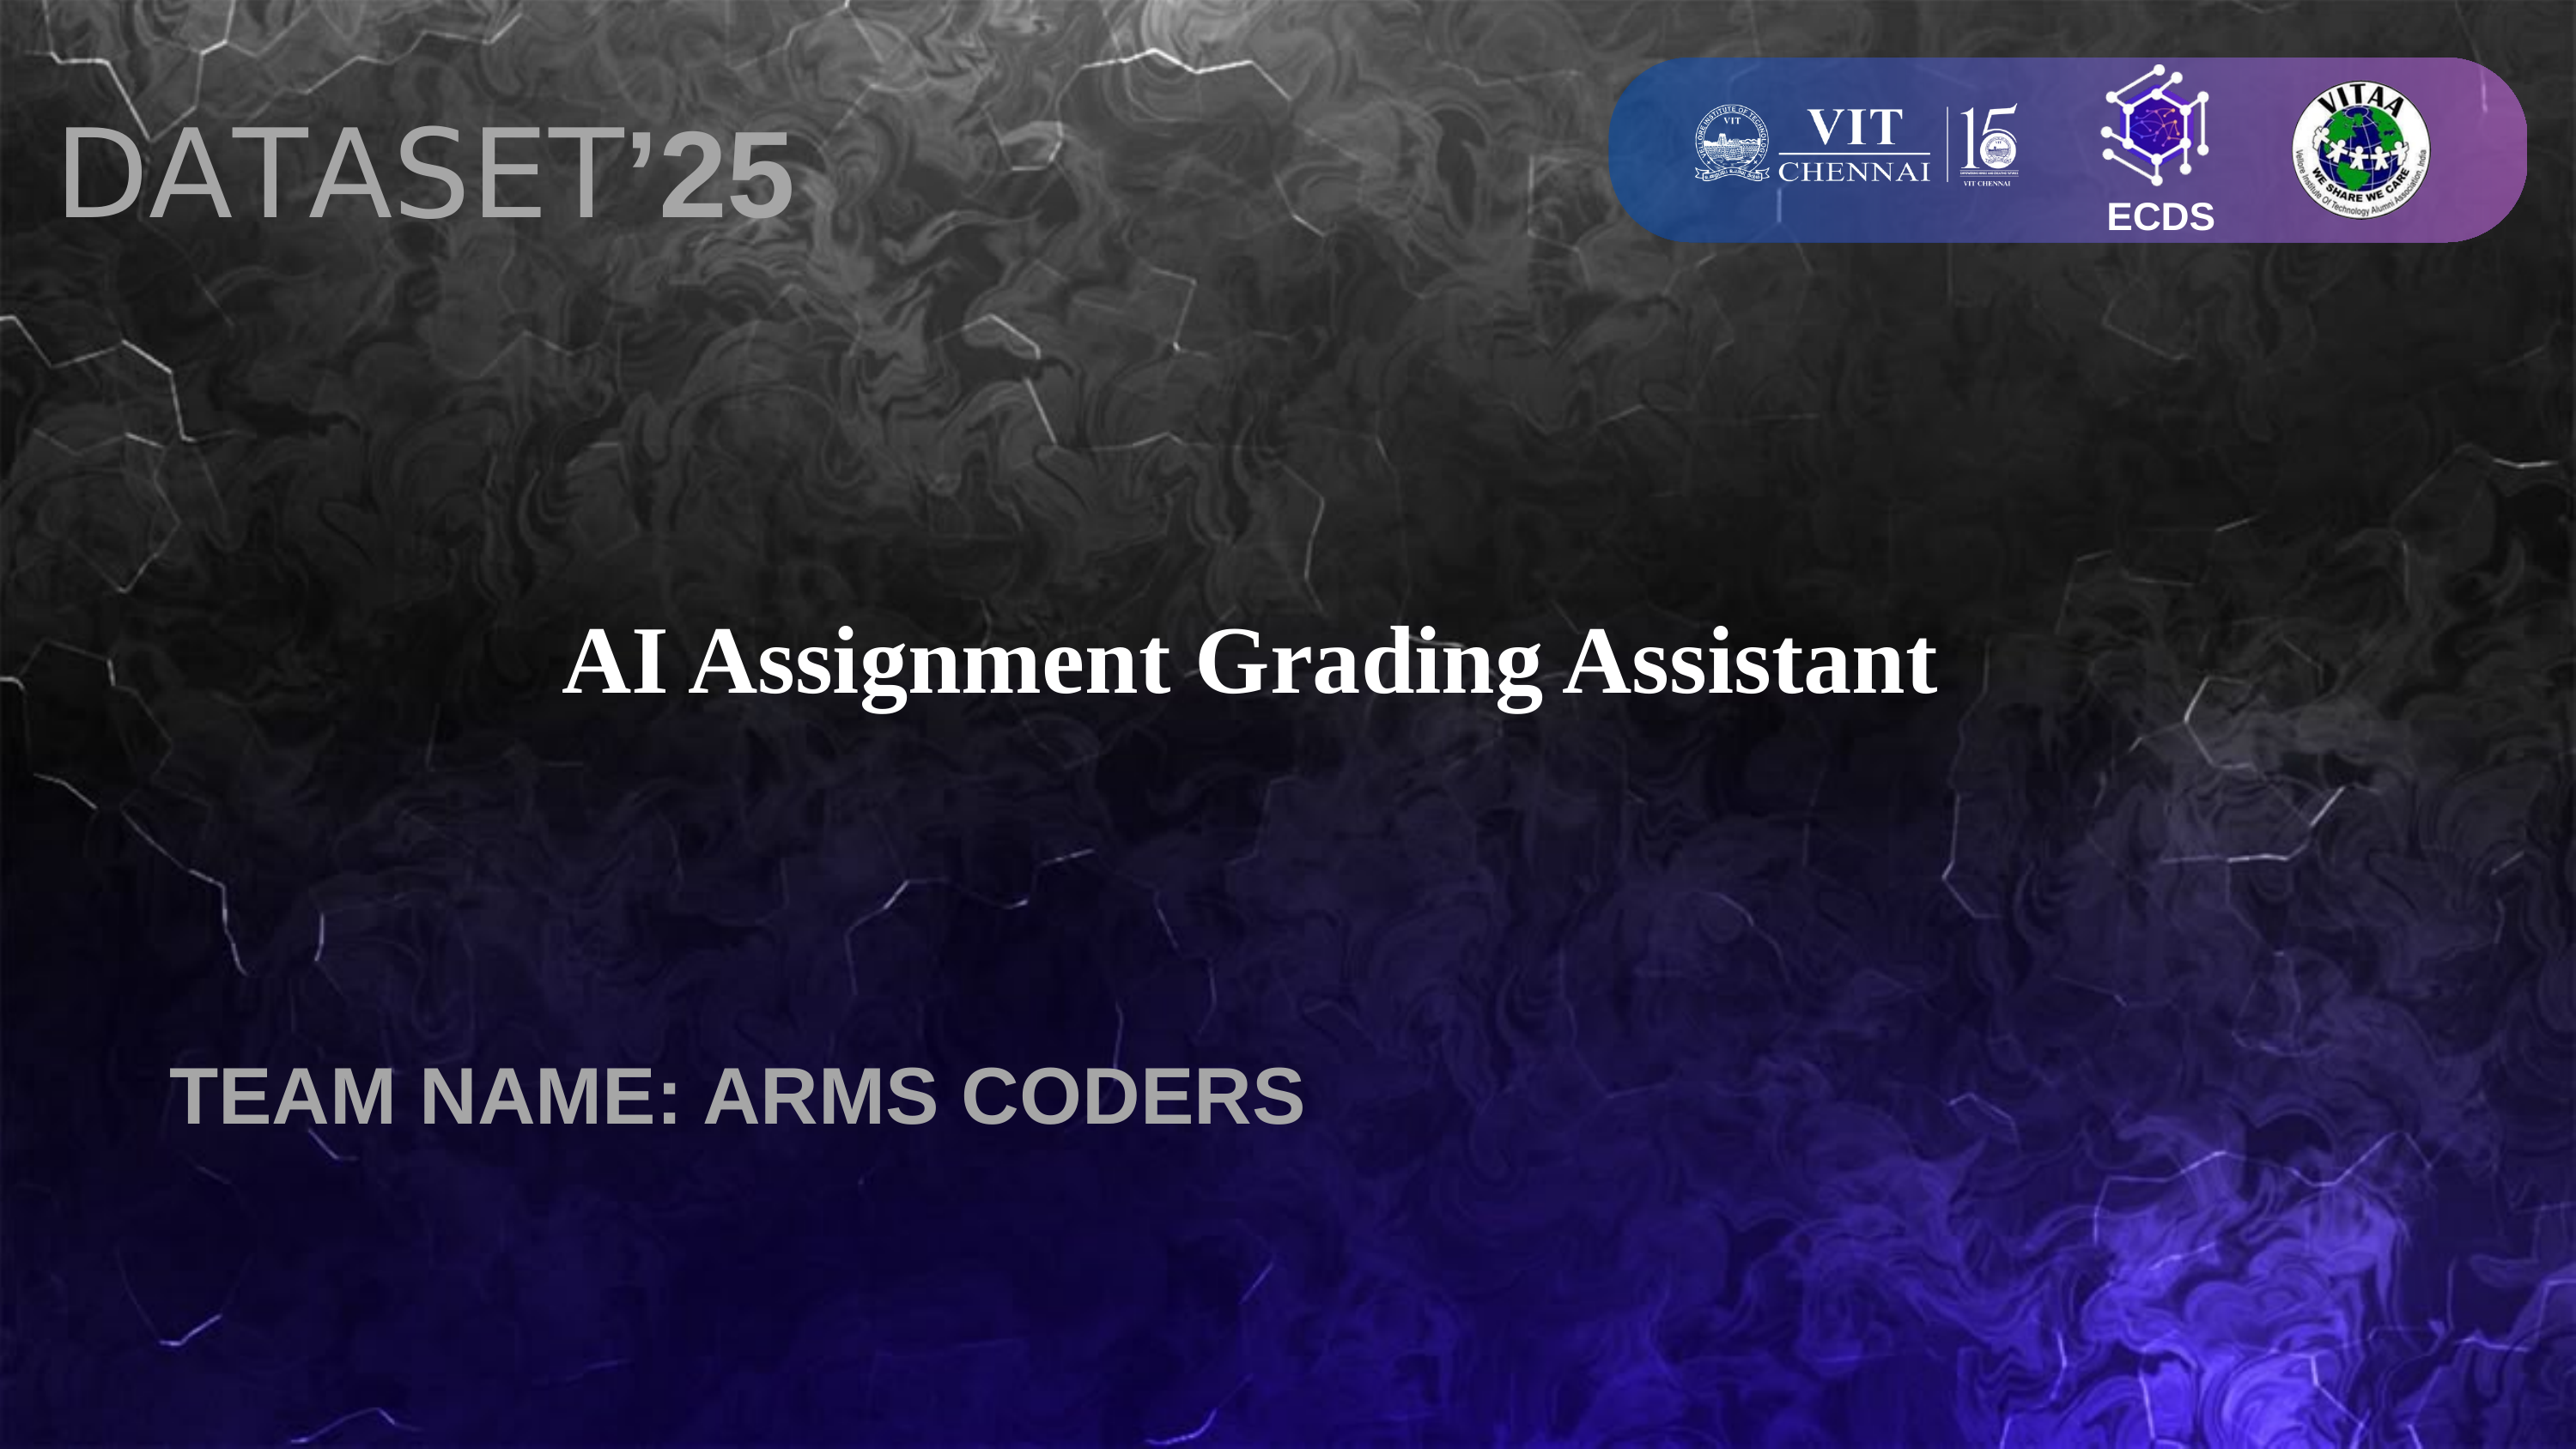

ECDS
𝖣𝖠𝖳𝖠𝖲𝖤𝖳’25

AI Assignment Grading Assistant
TEAM NAME: ARMS CODERS